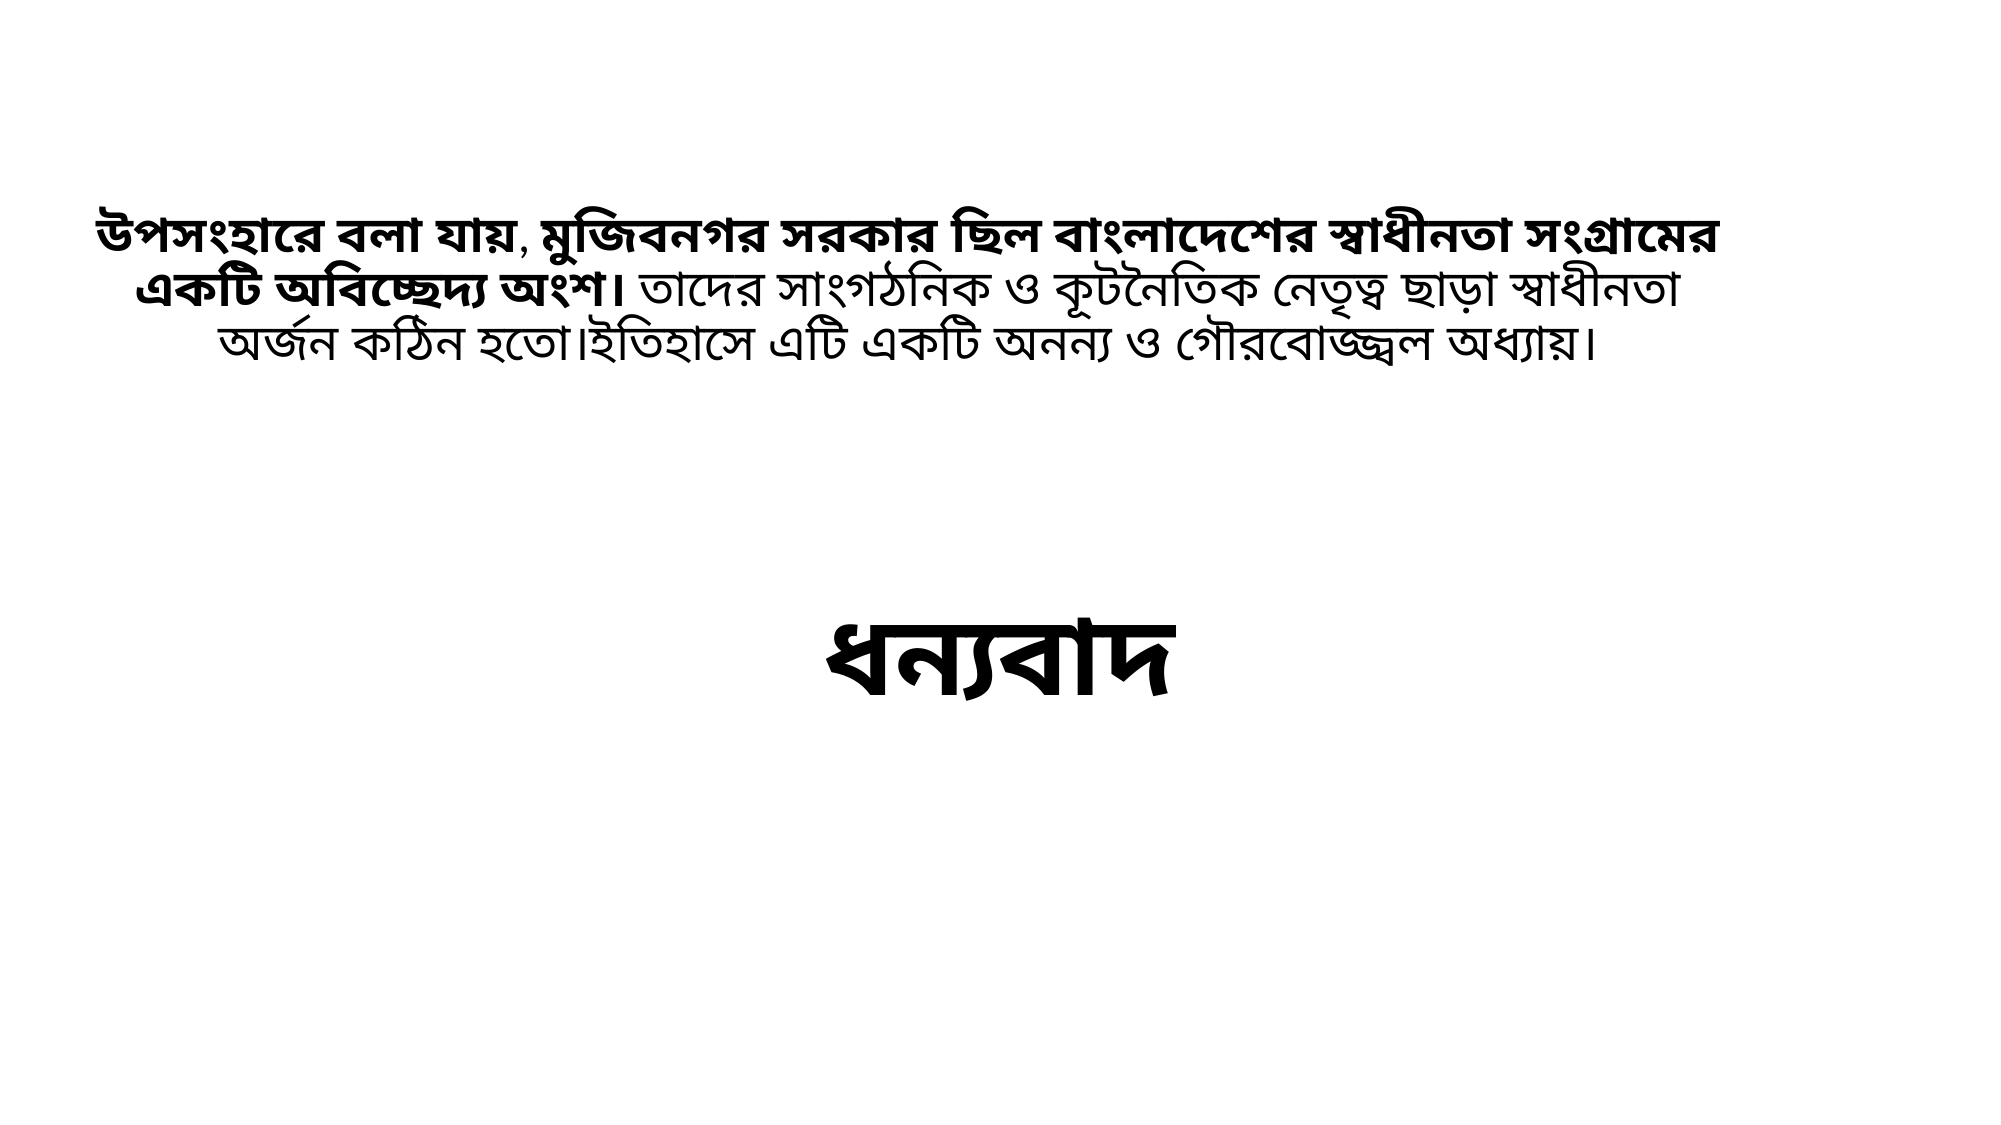

# উপসংহারে বলা যায়, মুজিবনগর সরকার ছিল বাংলাদেশের স্বাধীনতা সংগ্রামের একটি অবিচ্ছেদ্য অংশ। তাদের সাংগঠনিক ও কূটনৈতিক নেতৃত্ব ছাড়া স্বাধীনতা অর্জন কঠিন হতো।ইতিহাসে এটি একটি অনন্য ও গৌরবোজ্জ্বল অধ্যায়।
ধন্যবাদ